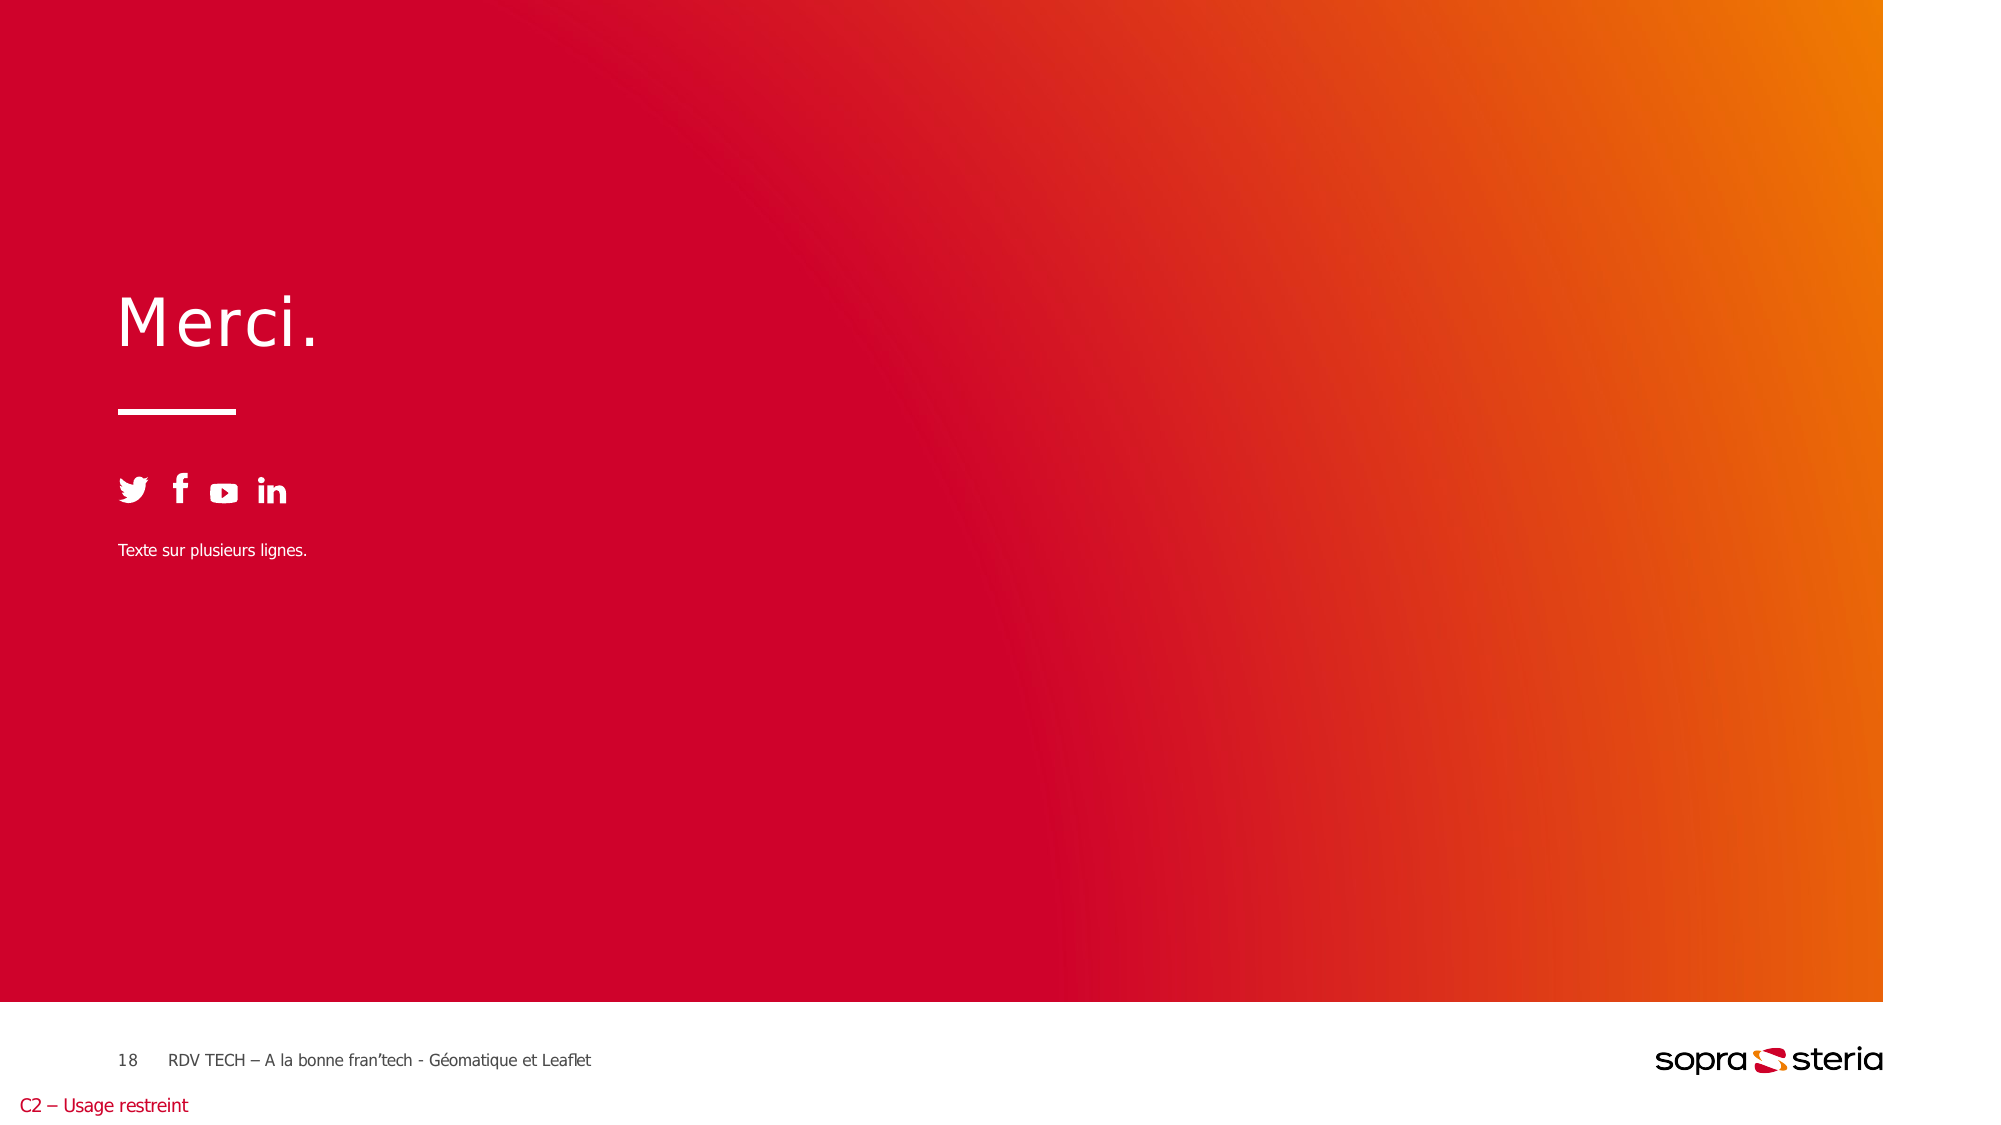

# Merci.

Texte sur plusieurs lignes.
18
RDV TECH – A la bonne fran’tech - Géomatique et Leaflet